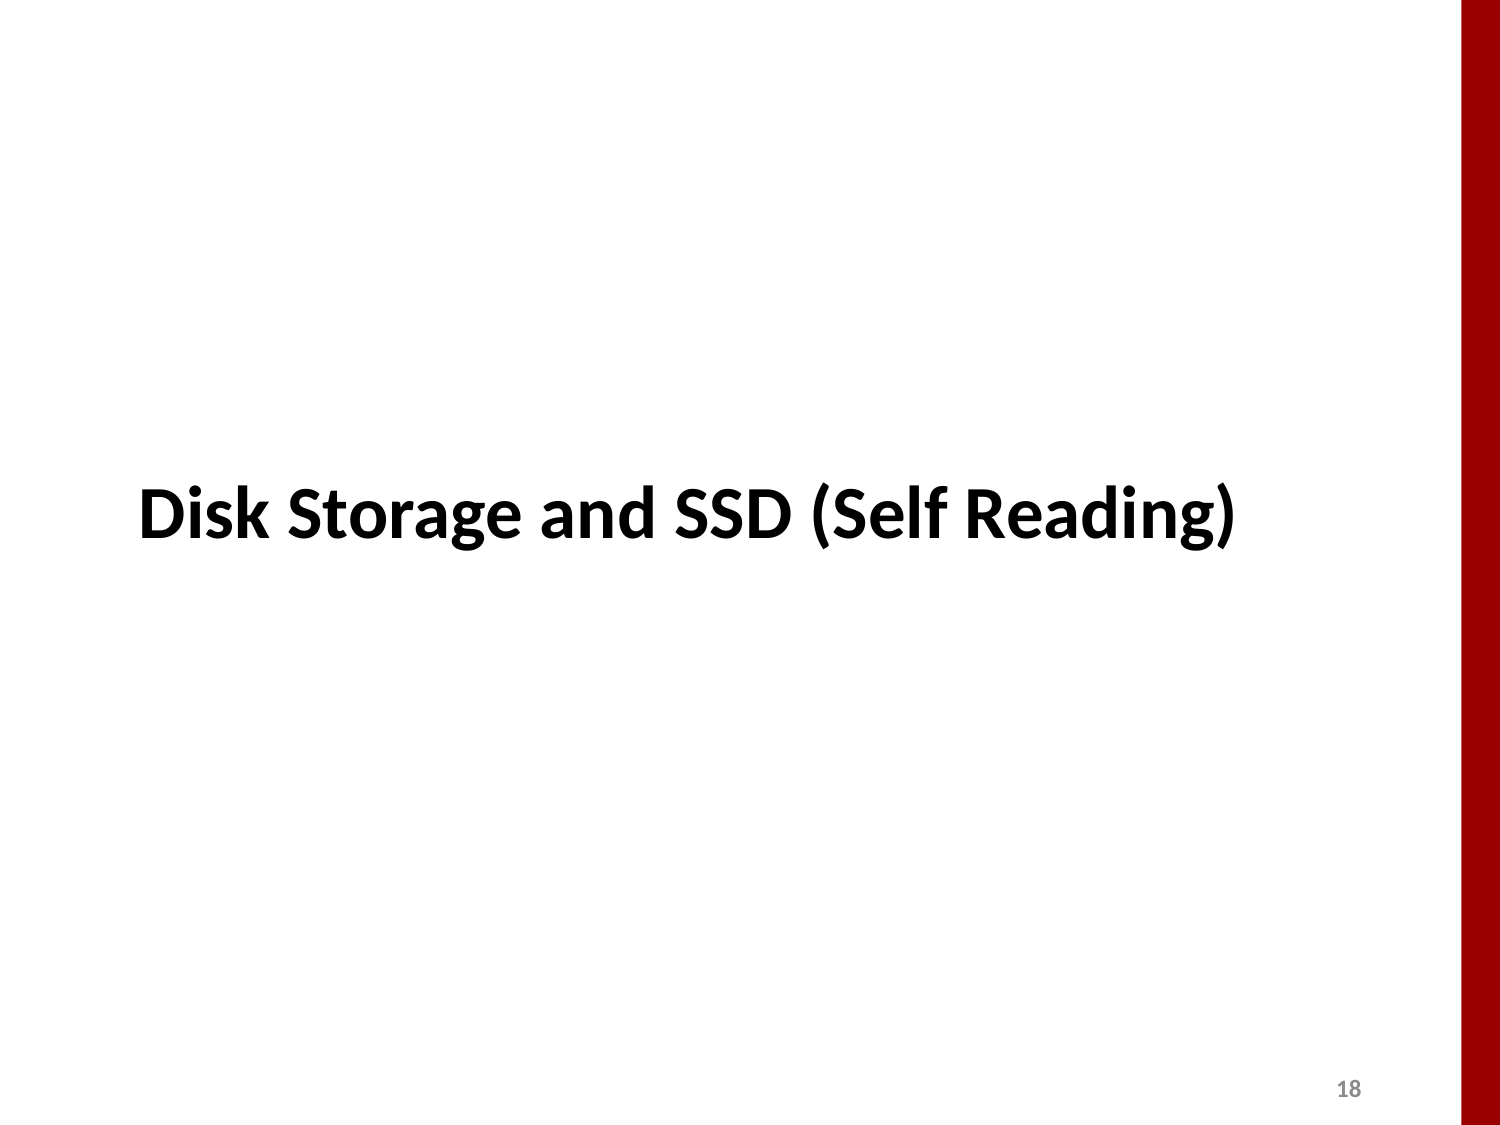

# Disk Storage and SSD (Self Reading)